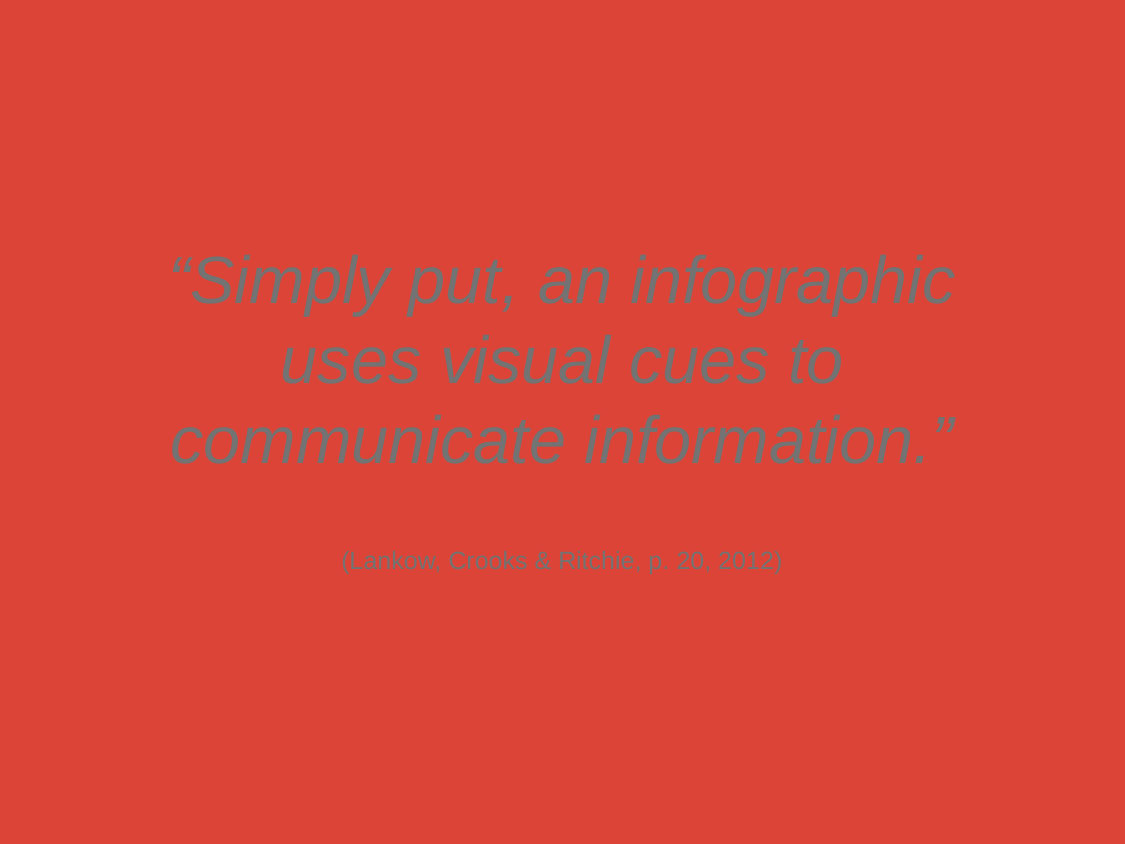

“Simply put, an infographic uses visual cues to communicate information.”
(Lankow, Crooks & Ritchie, p. 20, 2012)